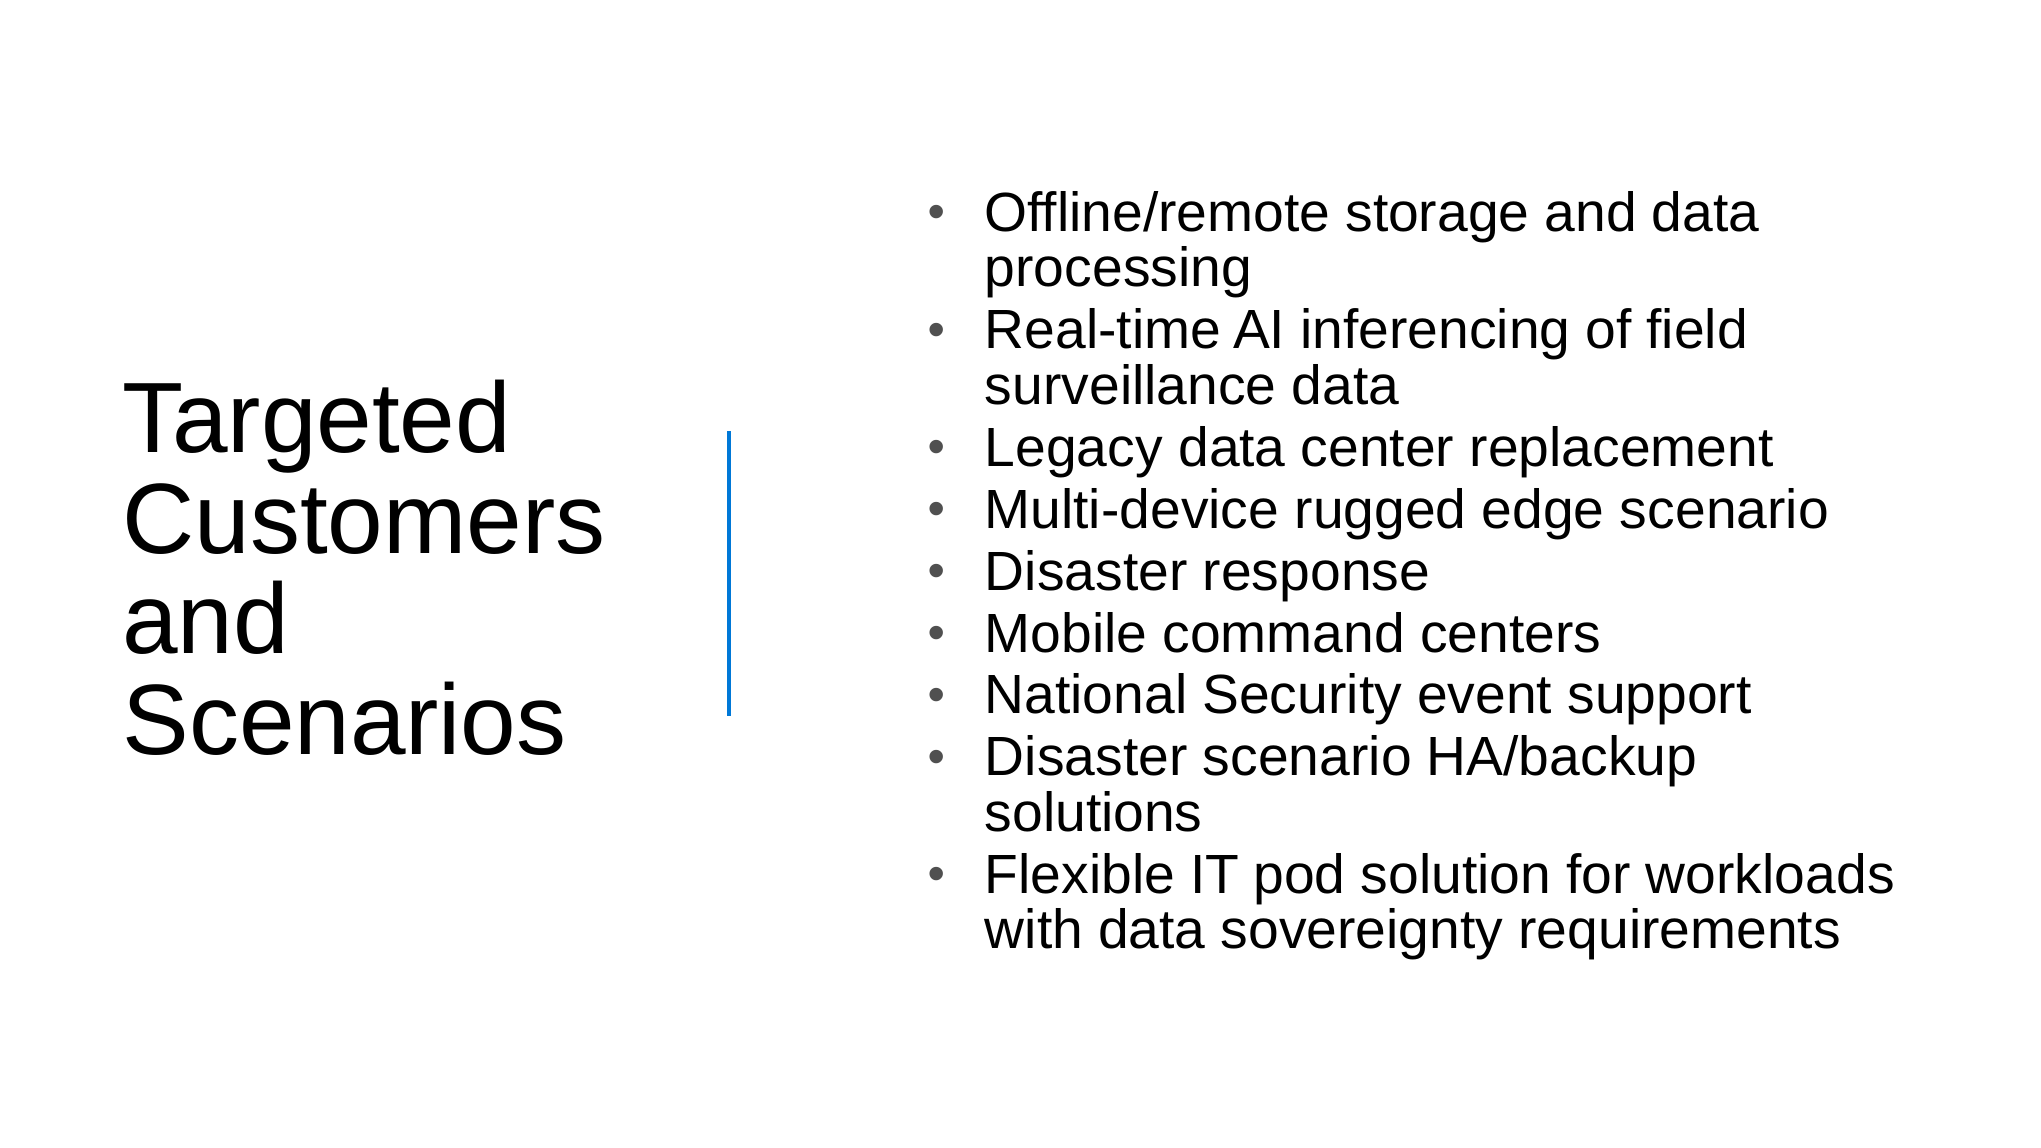

# Targeted Customers and Scenarios
Offline/remote storage and data processing
Real-time AI inferencing of field surveillance data
Legacy data center replacement
Multi-device rugged edge scenario
Disaster response
Mobile command centers
National Security event support
Disaster scenario HA/backup solutions
Flexible IT pod solution for workloads with data sovereignty requirements